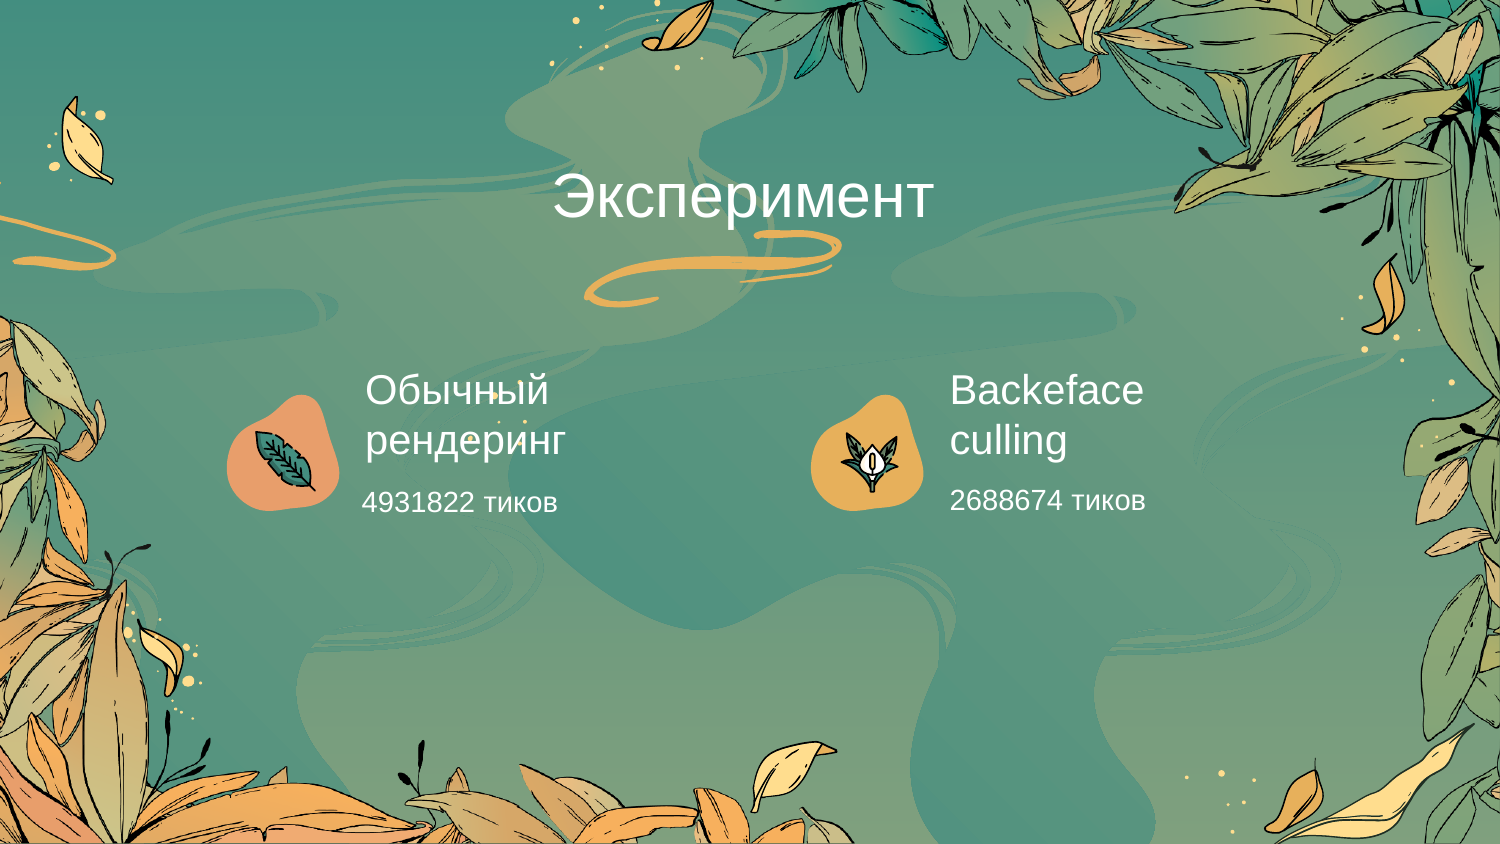

# Эксперимент

Обычный рендеринг
Backeface culling

2688674 тиков
4931822 тиков